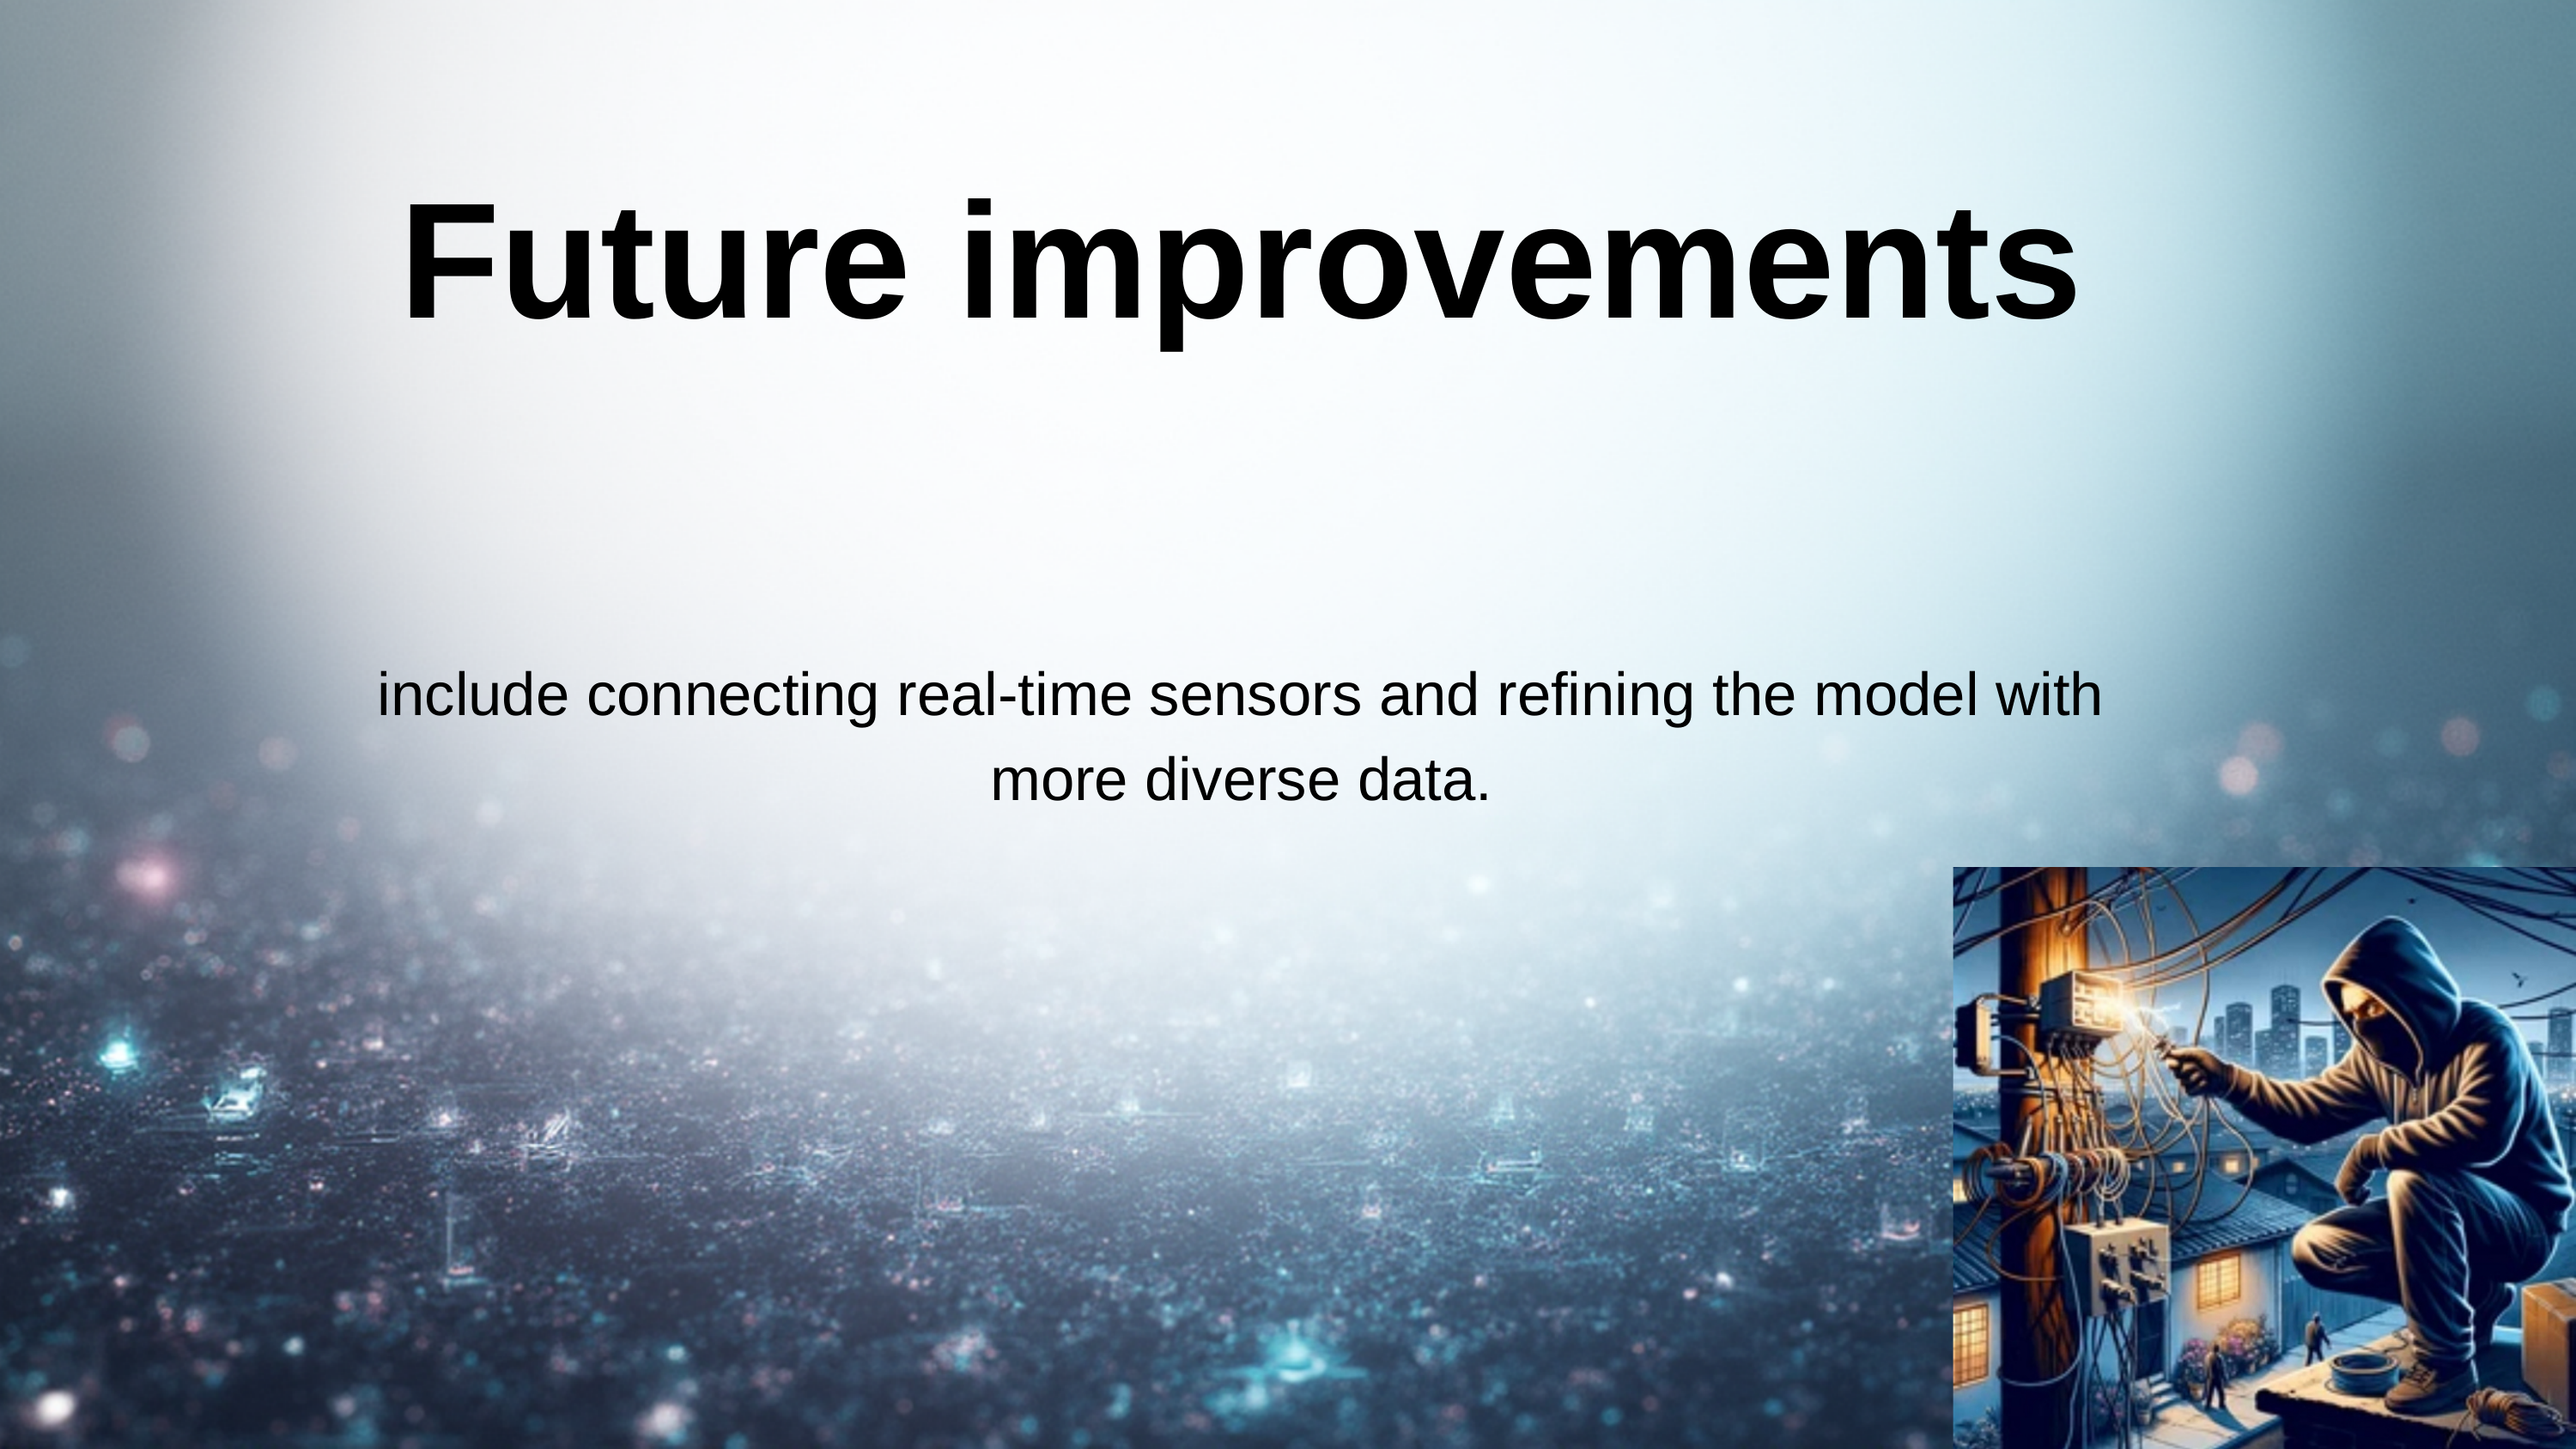

Future improvements
include connecting real-time sensors and refining the model with more diverse data.